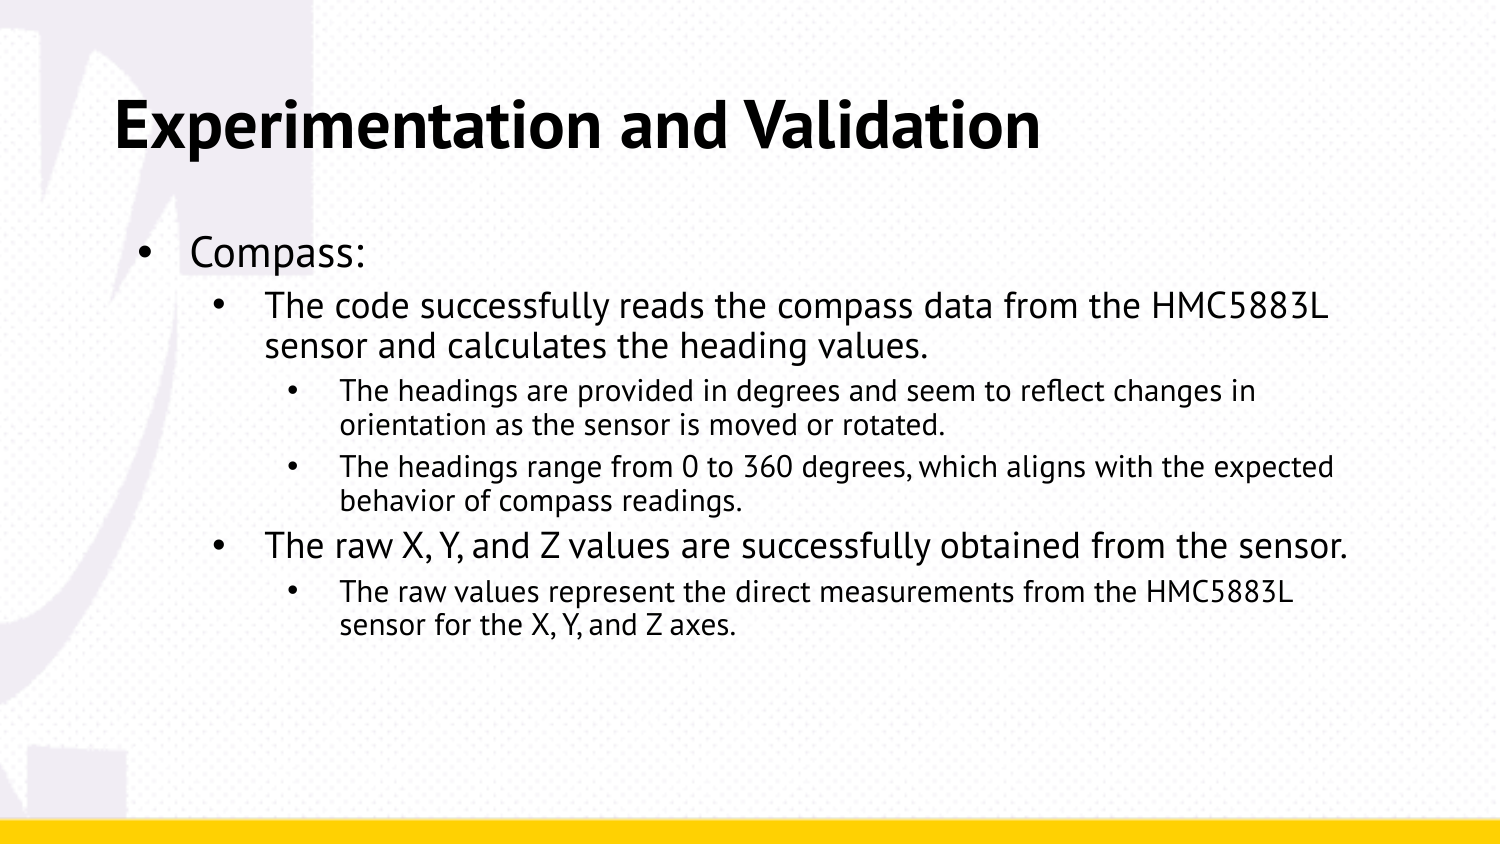

# Experimentation and Validation
Compass:
The code successfully reads the compass data from the HMC5883L sensor and calculates the heading values.
The headings are provided in degrees and seem to reflect changes in orientation as the sensor is moved or rotated.
The headings range from 0 to 360 degrees, which aligns with the expected behavior of compass readings.
The raw X, Y, and Z values are successfully obtained from the sensor.
The raw values represent the direct measurements from the HMC5883L sensor for the X, Y, and Z axes.